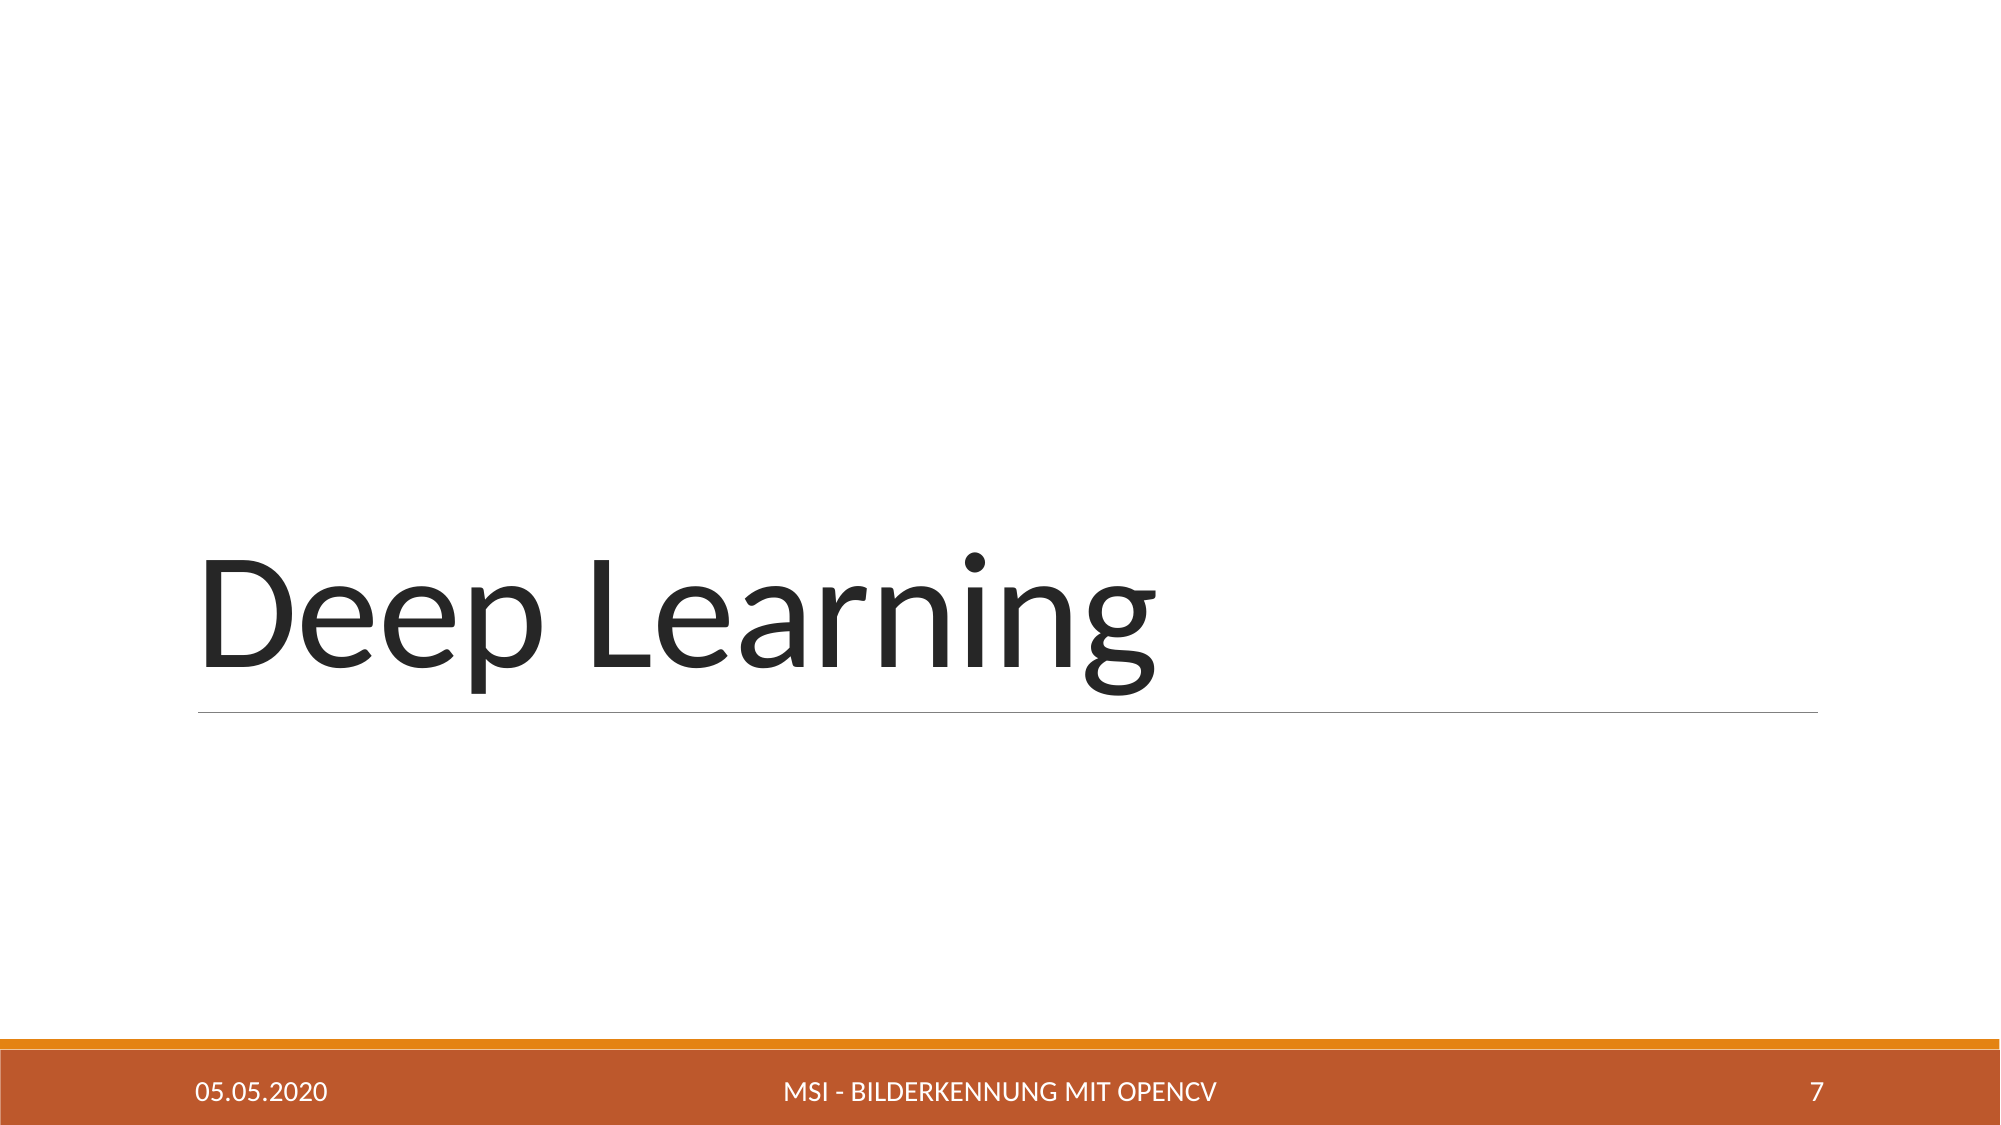

# Deep Learning

05.05.2020
MSI - Bilderkennung mit OpenCV
7